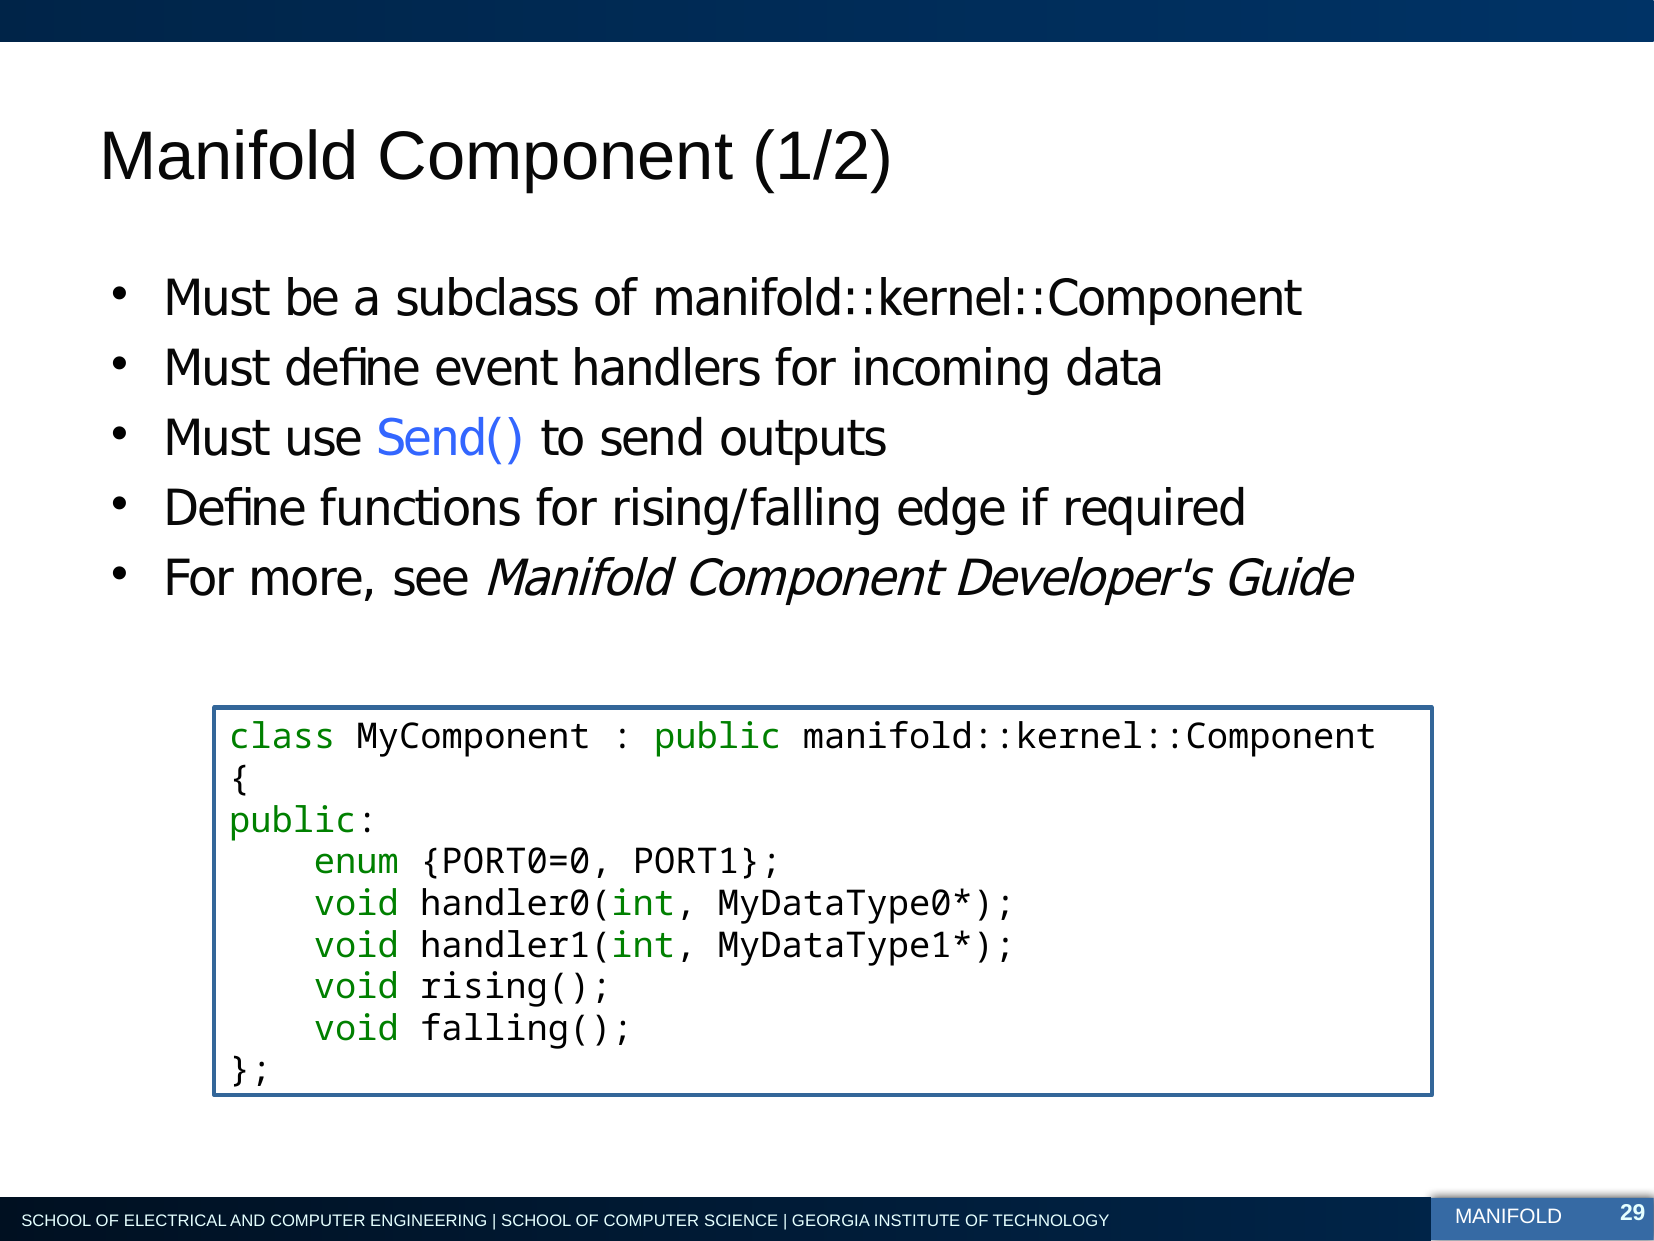

# Manifold Component (1/2)
Must be a subclass of manifold::kernel::Component
Must define event handlers for incoming data
Must use Send() to send outputs
Define functions for rising/falling edge if required
For more, see Manifold Component Developer's Guide
class MyComponent : public manifold::kernel::Component
{
public:
    enum {PORT0=0, PORT1};
    void handler0(int, MyDataType0*);
    void handler1(int, MyDataType1*);
    void rising();
    void falling();
};

29